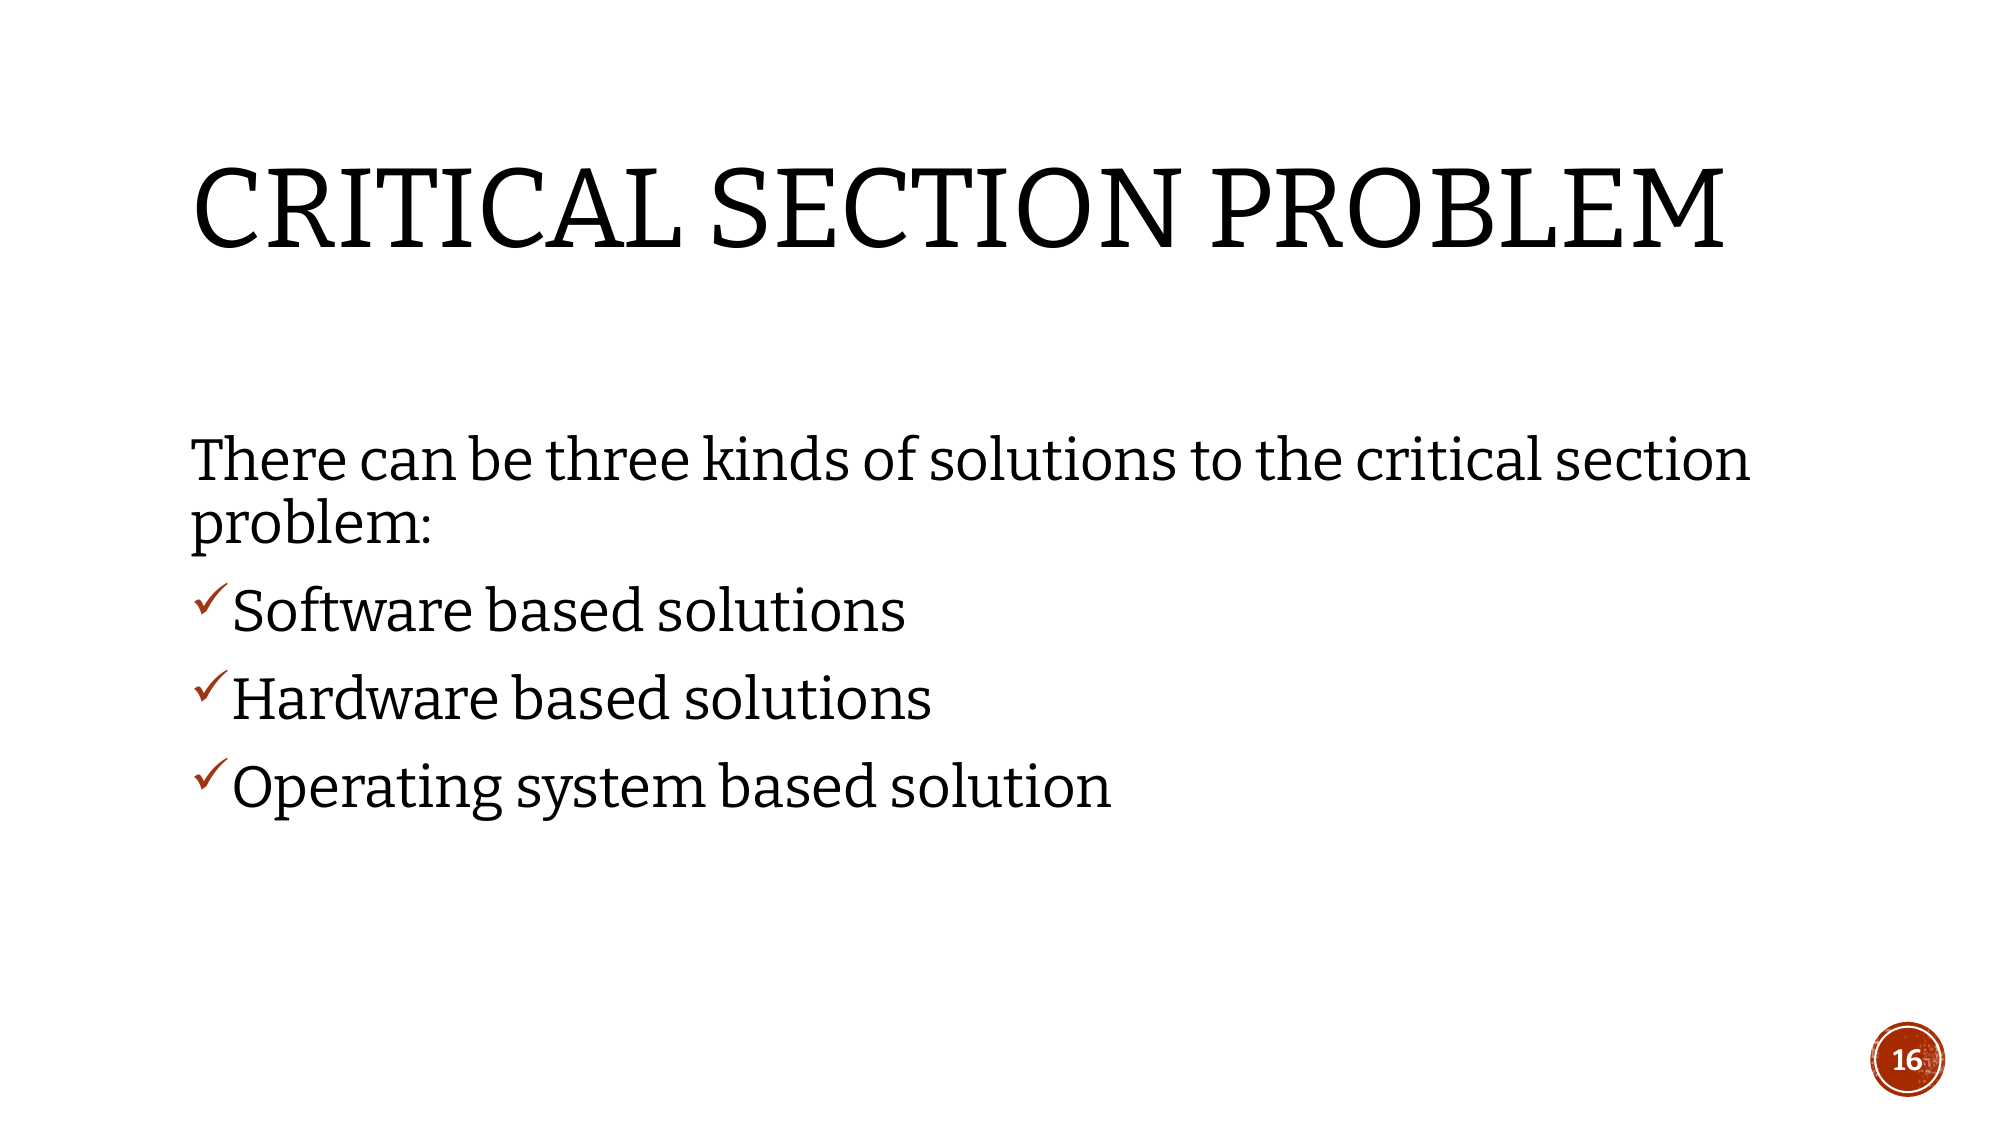

# Critical Section Problem

There can be three kinds of solutions to the critical section problem:
Software based solutions
Hardware based solutions
Operating system based solution
16